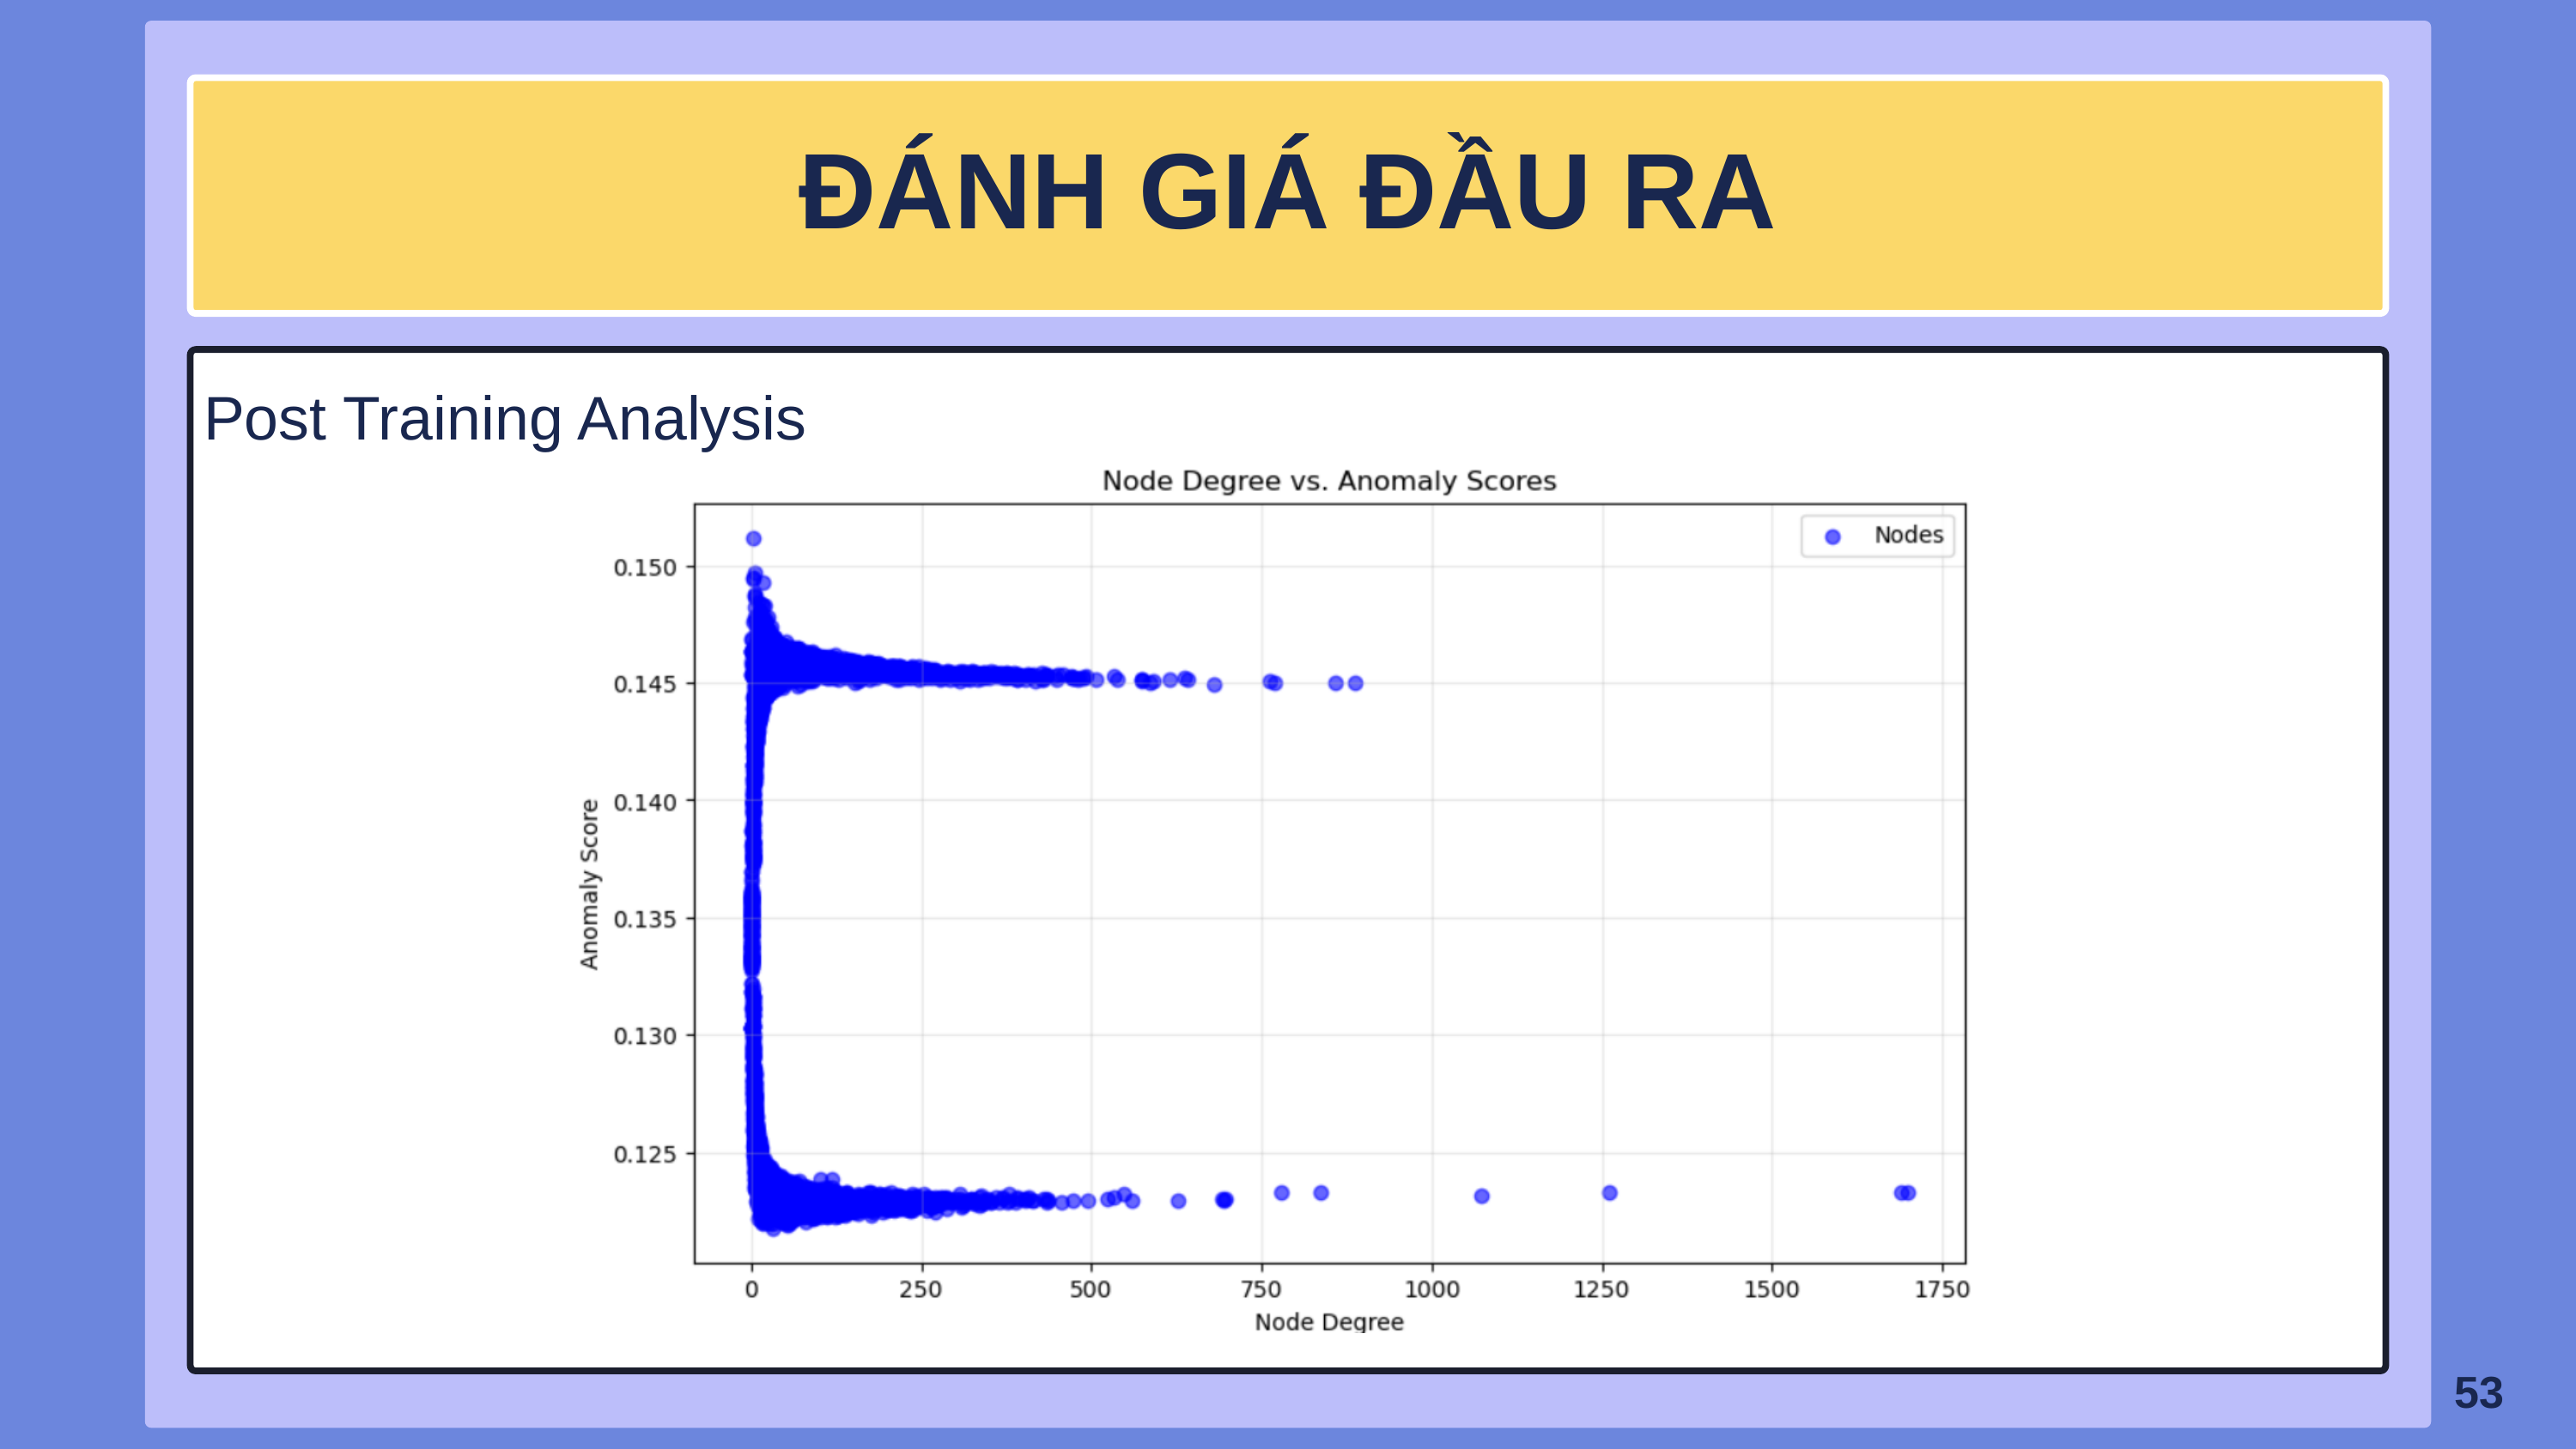

ĐÁNH GIÁ ĐẦU RA
Post Training Analysis

53